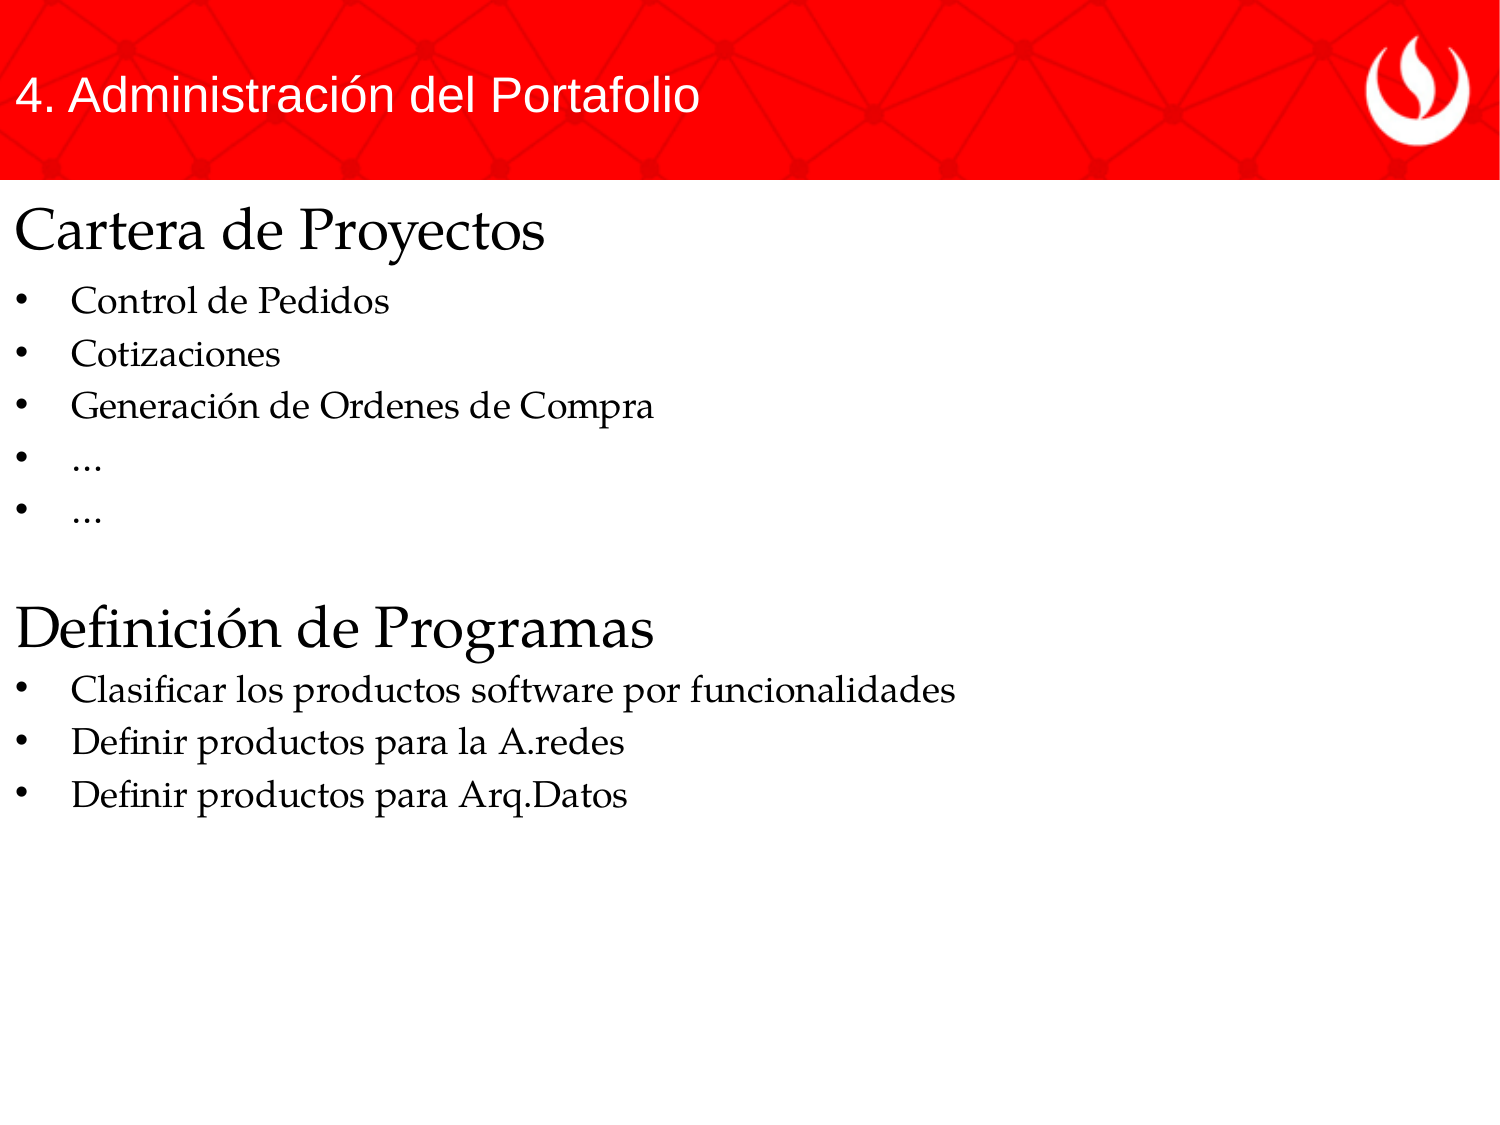

4. Administración del Portafolio
Cartera de Proyectos
Control de Pedidos
Cotizaciones
Generación de Ordenes de Compra
…
…

Definición de Programas
Clasificar los productos software por funcionalidades
Definir productos para la A.redes
Definir productos para Arq.Datos